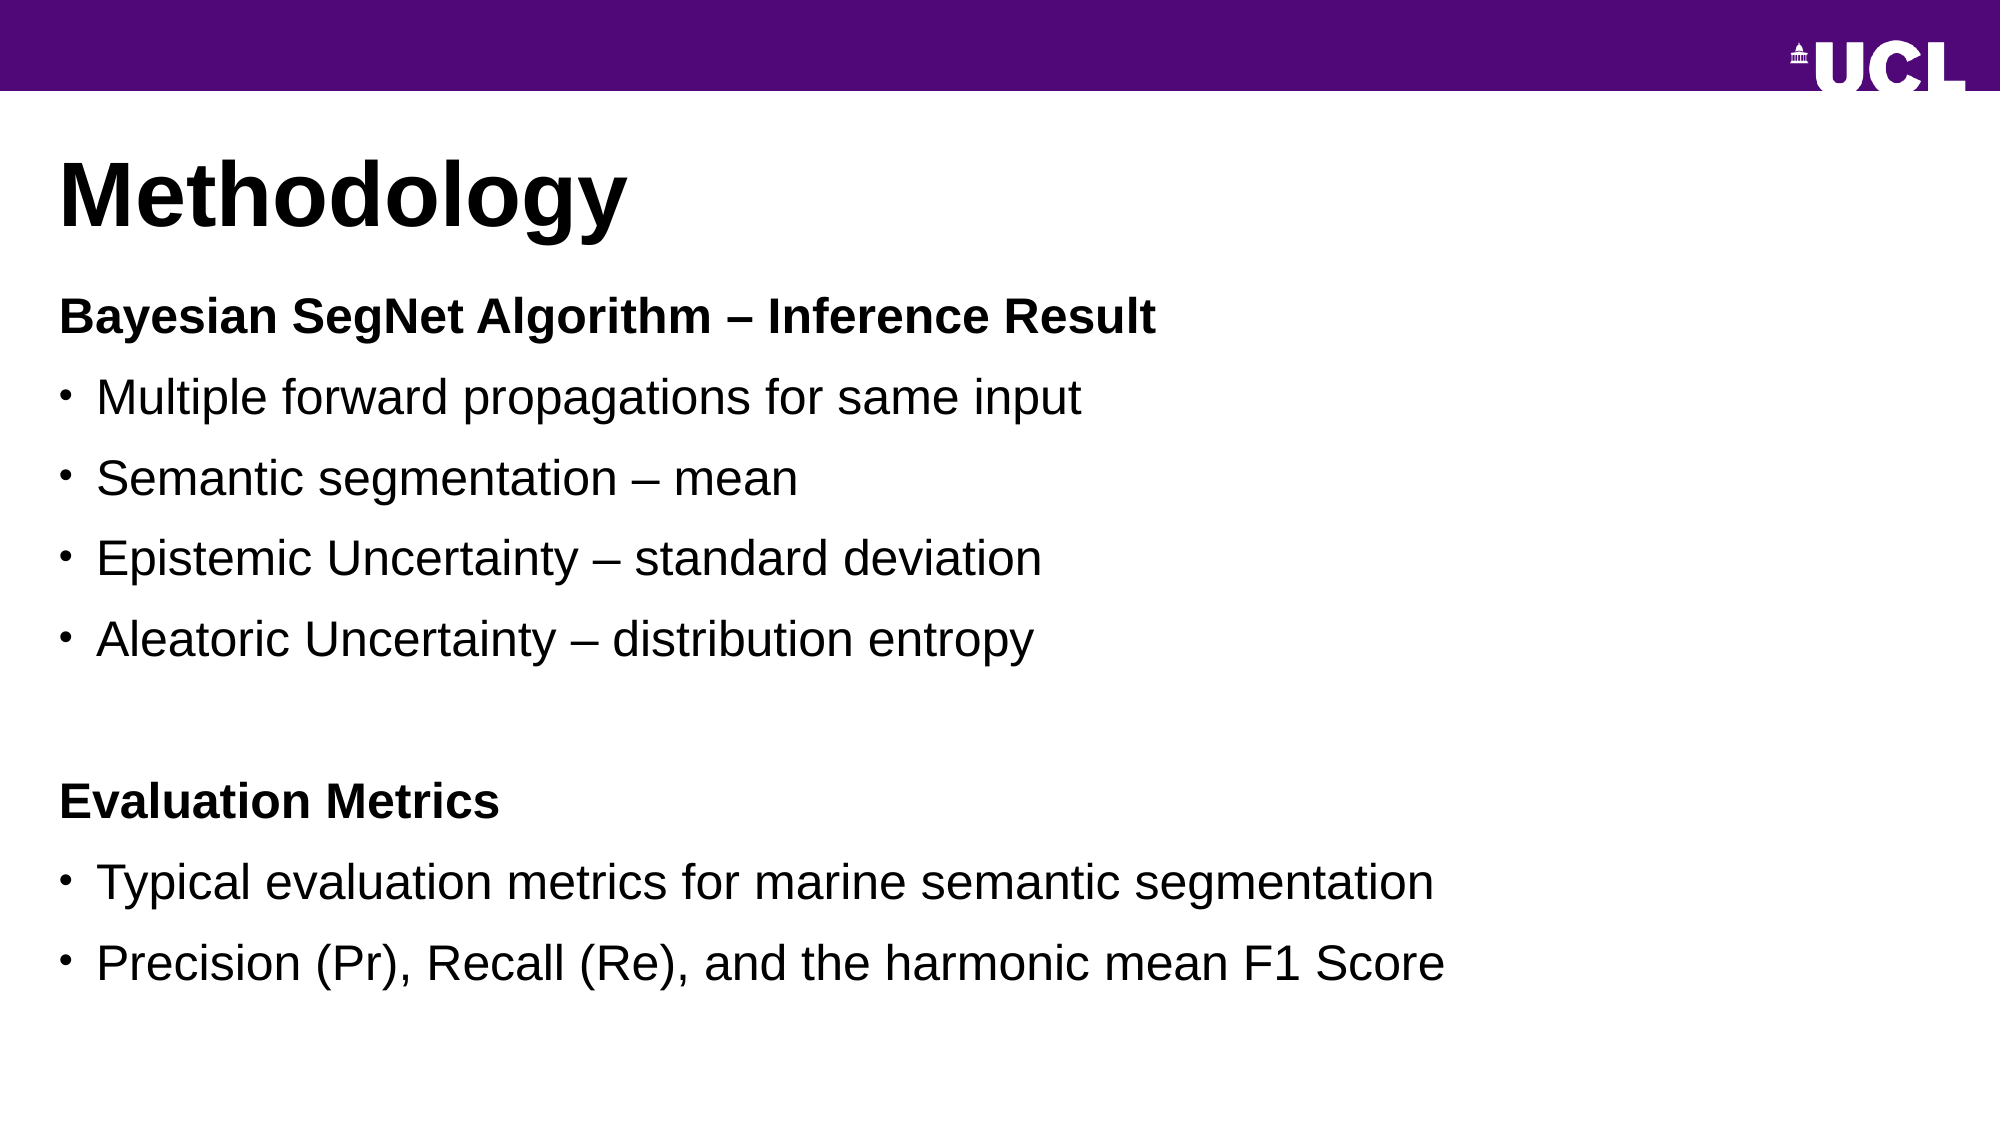

# Methodology
Bayesian SegNet Algorithm – Inference Result
Multiple forward propagations for same input
Semantic segmentation – mean
Epistemic Uncertainty – standard deviation
Aleatoric Uncertainty – distribution entropy

Evaluation Metrics
Typical evaluation metrics for marine semantic segmentation
Precision (Pr), Recall (Re), and the harmonic mean F1 Score